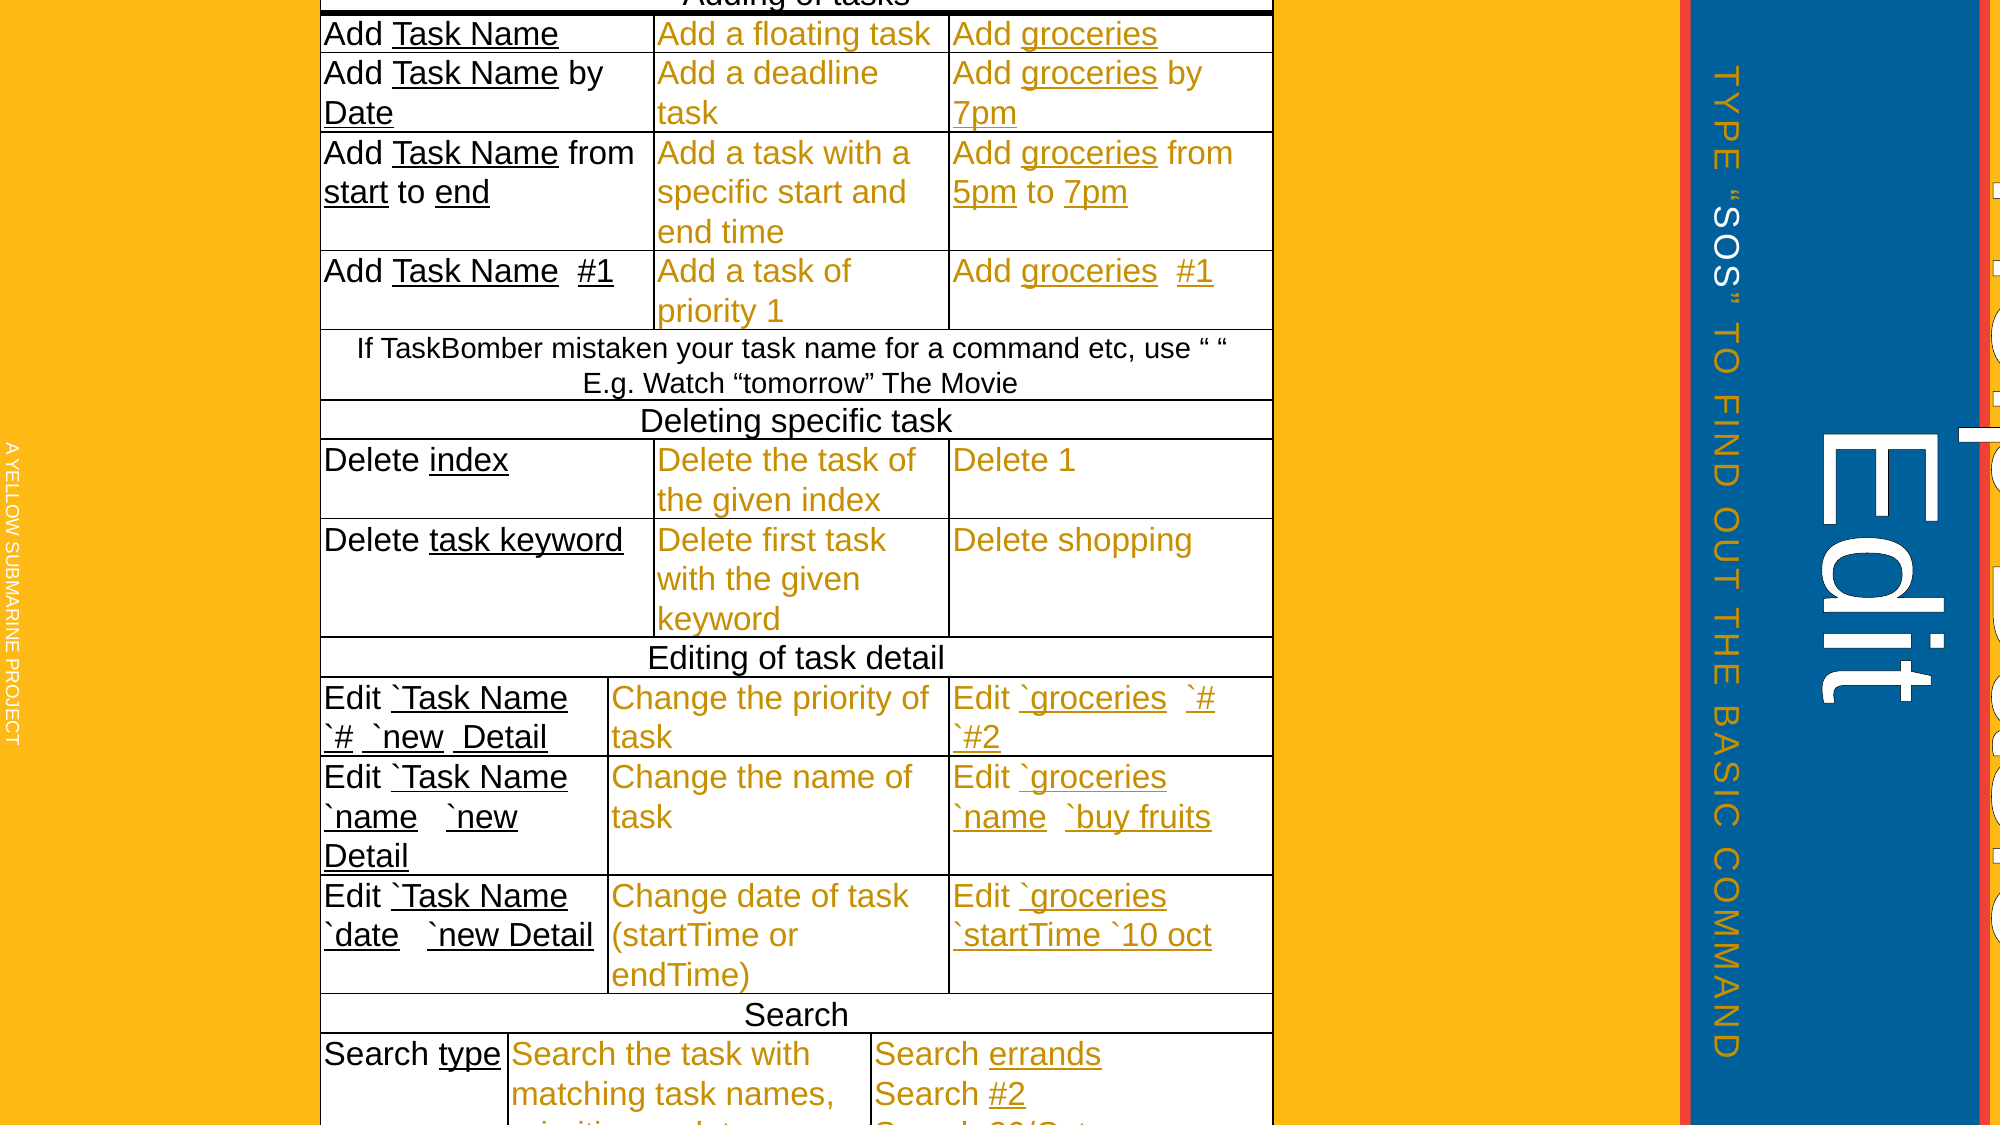

| Adding of tasks |  |  |  |  |  |  |
| --- | --- | --- | --- | --- | --- | --- |
| Add Task Name |  |  |  | Add a floating task |  | Add groceries |
| Add Task Name by Date |  |  |  | Add a deadline task |  | Add groceries by 7pm |
| Add Task Name from start to end |  |  |  | Add a task with a specific start and end time |  | Add groceries from 5pm to 7pm |
| Add Task Name #1 |  |  |  | Add a task of priority 1 |  | Add groceries #1 |
| If TaskBomber mistaken your task name for a command etc, use “ “ E.g. Watch “tomorrow” The Movie |  |  |  |  |  |  |
| Deleting specific task |  |  |  |  |  |  |
| Delete index |  |  |  | Delete the task of the given index |  | Delete 1 |
| Delete task keyword |  |  |  | Delete first task with the given keyword |  | Delete shopping |
| Editing of task detail |  |  |  |  |  |  |
| Edit `Task Name `# `new Detail |  | Change the priority of task |  |  |  | Edit `groceries `# `#2 |
| Edit `Task Name `name `new Detail |  | Change the name of task |  |  |  | Edit `groceries `name `buy fruits |
| Edit `Task Name `date `new Detail |  | Change date of task (startTime or endTime) |  |  |  | Edit `groceries `startTime `10 oct |
| Search |  |  |  |  |  |  |
| Search type | Search the task with matching task names, priorities or date |  |  |  | Search errands Search #2 Search 30/Oct Search #2 errands Search 30/Oct #2 errands |  |
| Sort |  |  |  |  |  |  |
| Sort type |  |  | Sorts the given type alphabetically or numerically |  |  | Sort Name Sort # Sort time |
| Undo/Redo changes |  |  |  |  |  |  |
| Undo |  |  |  | Undo your last typed input |  | Undo |
| Redo |  |  |  | Redo any previous undo |  | Redo |
# Help Basic Edit
Type “SOS” to find out the basic command
A Yellow Submarine Project